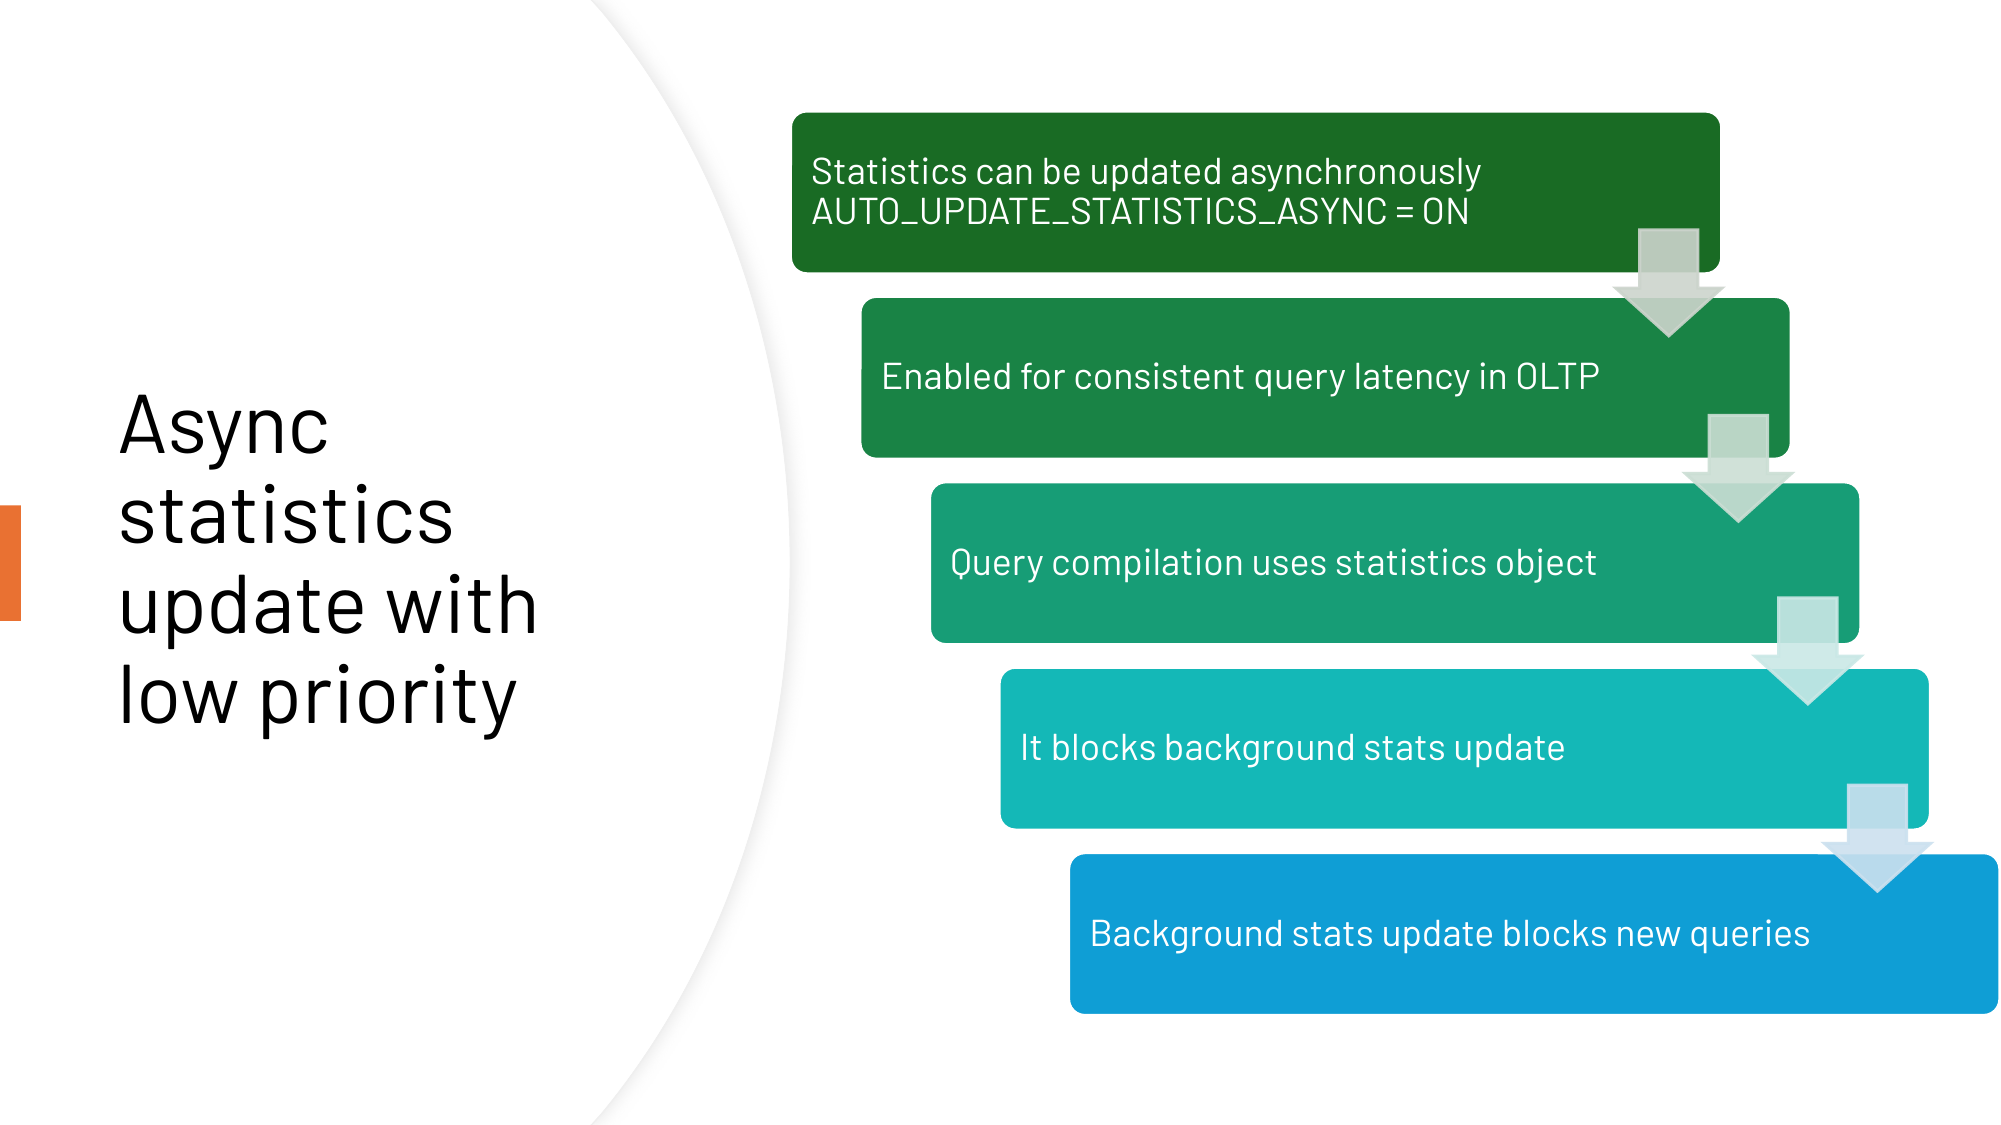

Statistics can be updated asynchronously
AUTO_UPDATE_STATISTICS_ASYNC = ON
Enabled for consistent query latency in OLTP
Query compilation uses statistics object
It blocks background stats update
Background stats update blocks new queries

# Async statistics update with low priority